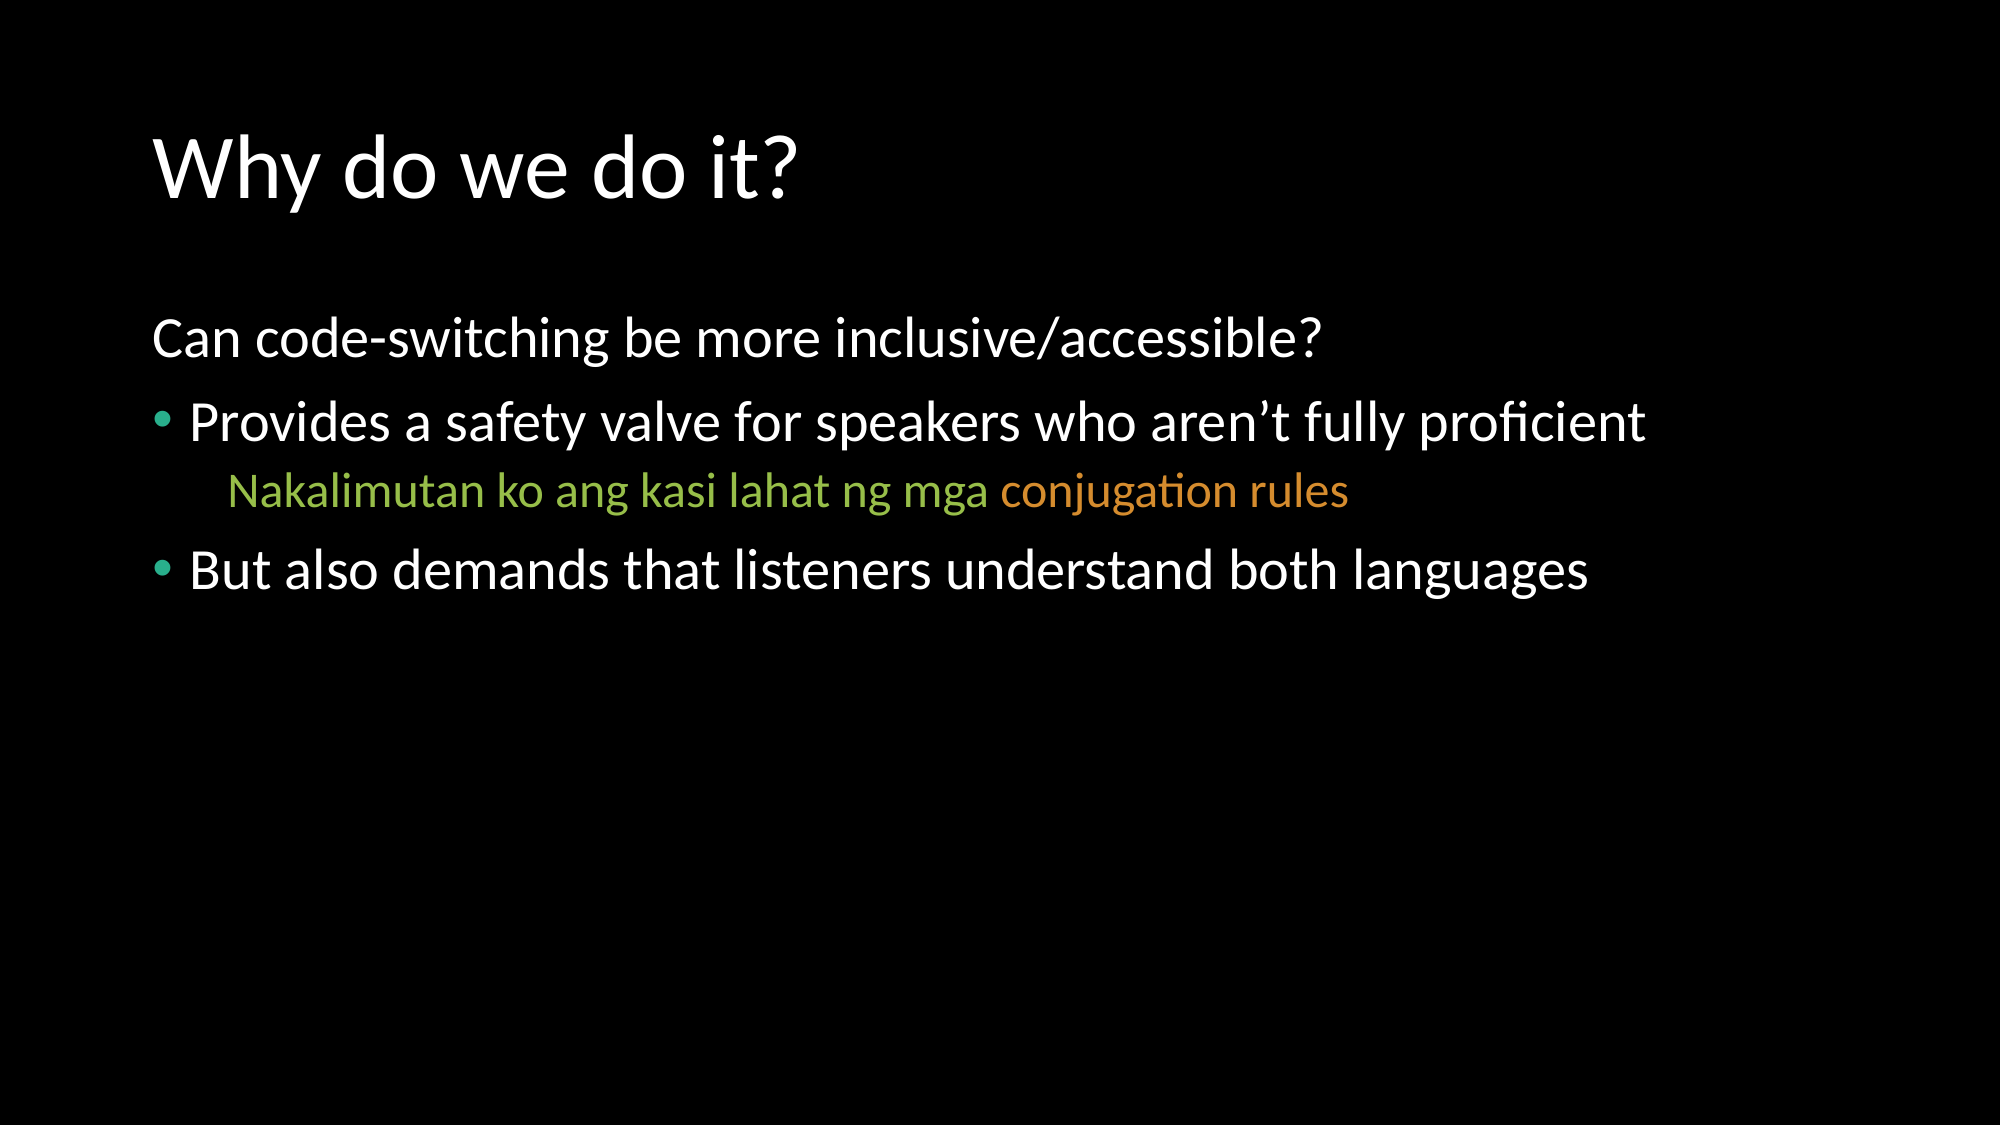

# Why do we do it?
Can code-switching be more inclusive/accessible?
Provides a safety valve for speakers who aren’t fully proficient
Nakalimutan ko ang kasi lahat ng mga conjugation rules
But also demands that listeners understand both languages